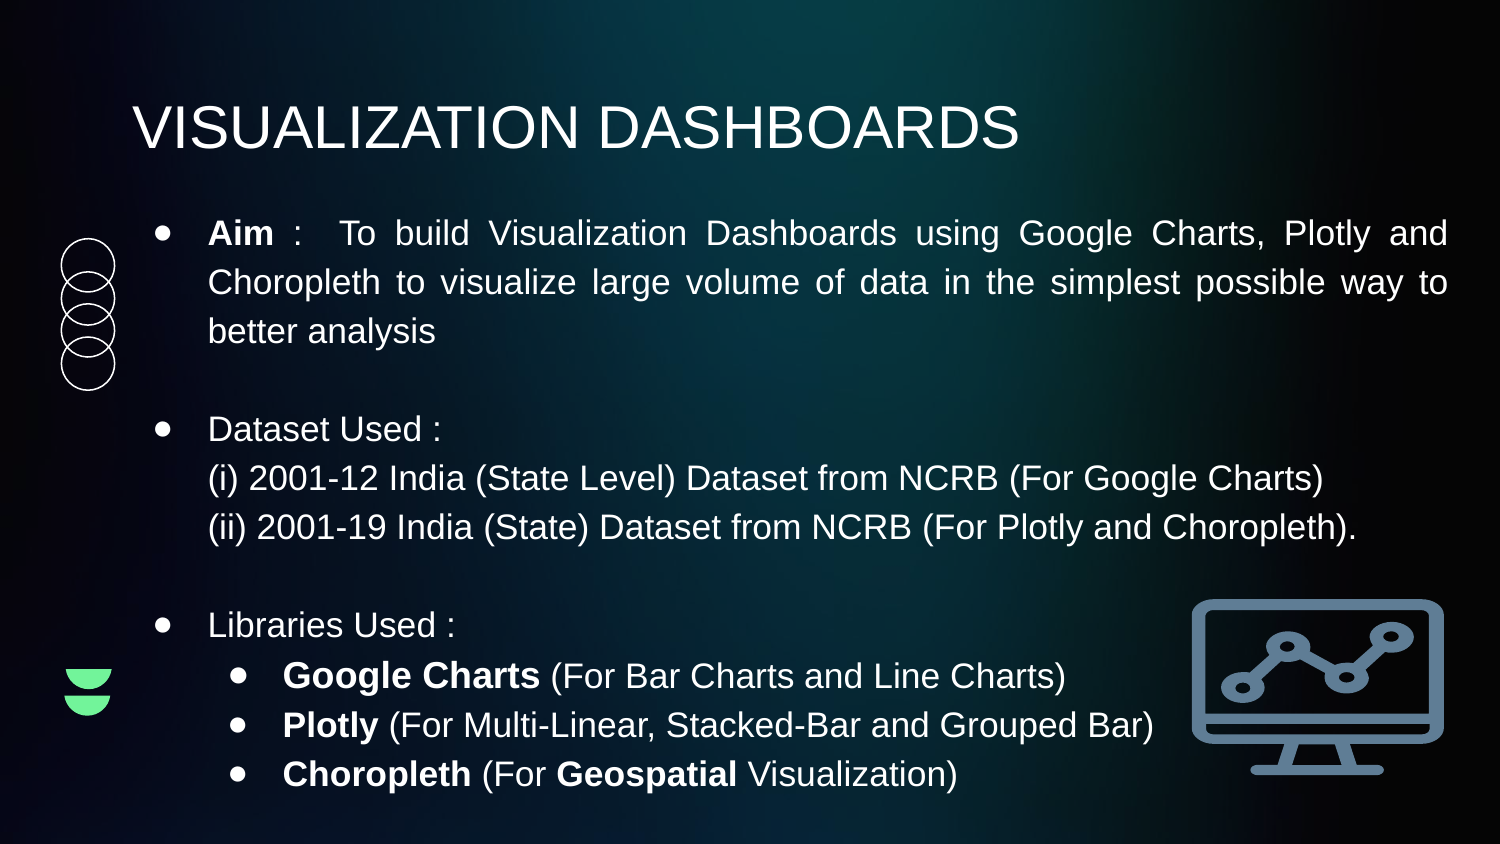

# VISUALIZATION DASHBOARDS
Aim :  To build Visualization Dashboards using Google Charts, Plotly and Choropleth to visualize large volume of data in the simplest possible way to better analysis

Dataset Used :
(i) 2001-12 India (State Level) Dataset from NCRB (For Google Charts)
(ii) 2001-19 India (State) Dataset from NCRB (For Plotly and Choropleth).

Libraries Used :
Google Charts (For Bar Charts and Line Charts)
Plotly (For Multi-Linear, Stacked-Bar and Grouped Bar)
Choropleth (For Geospatial Visualization)